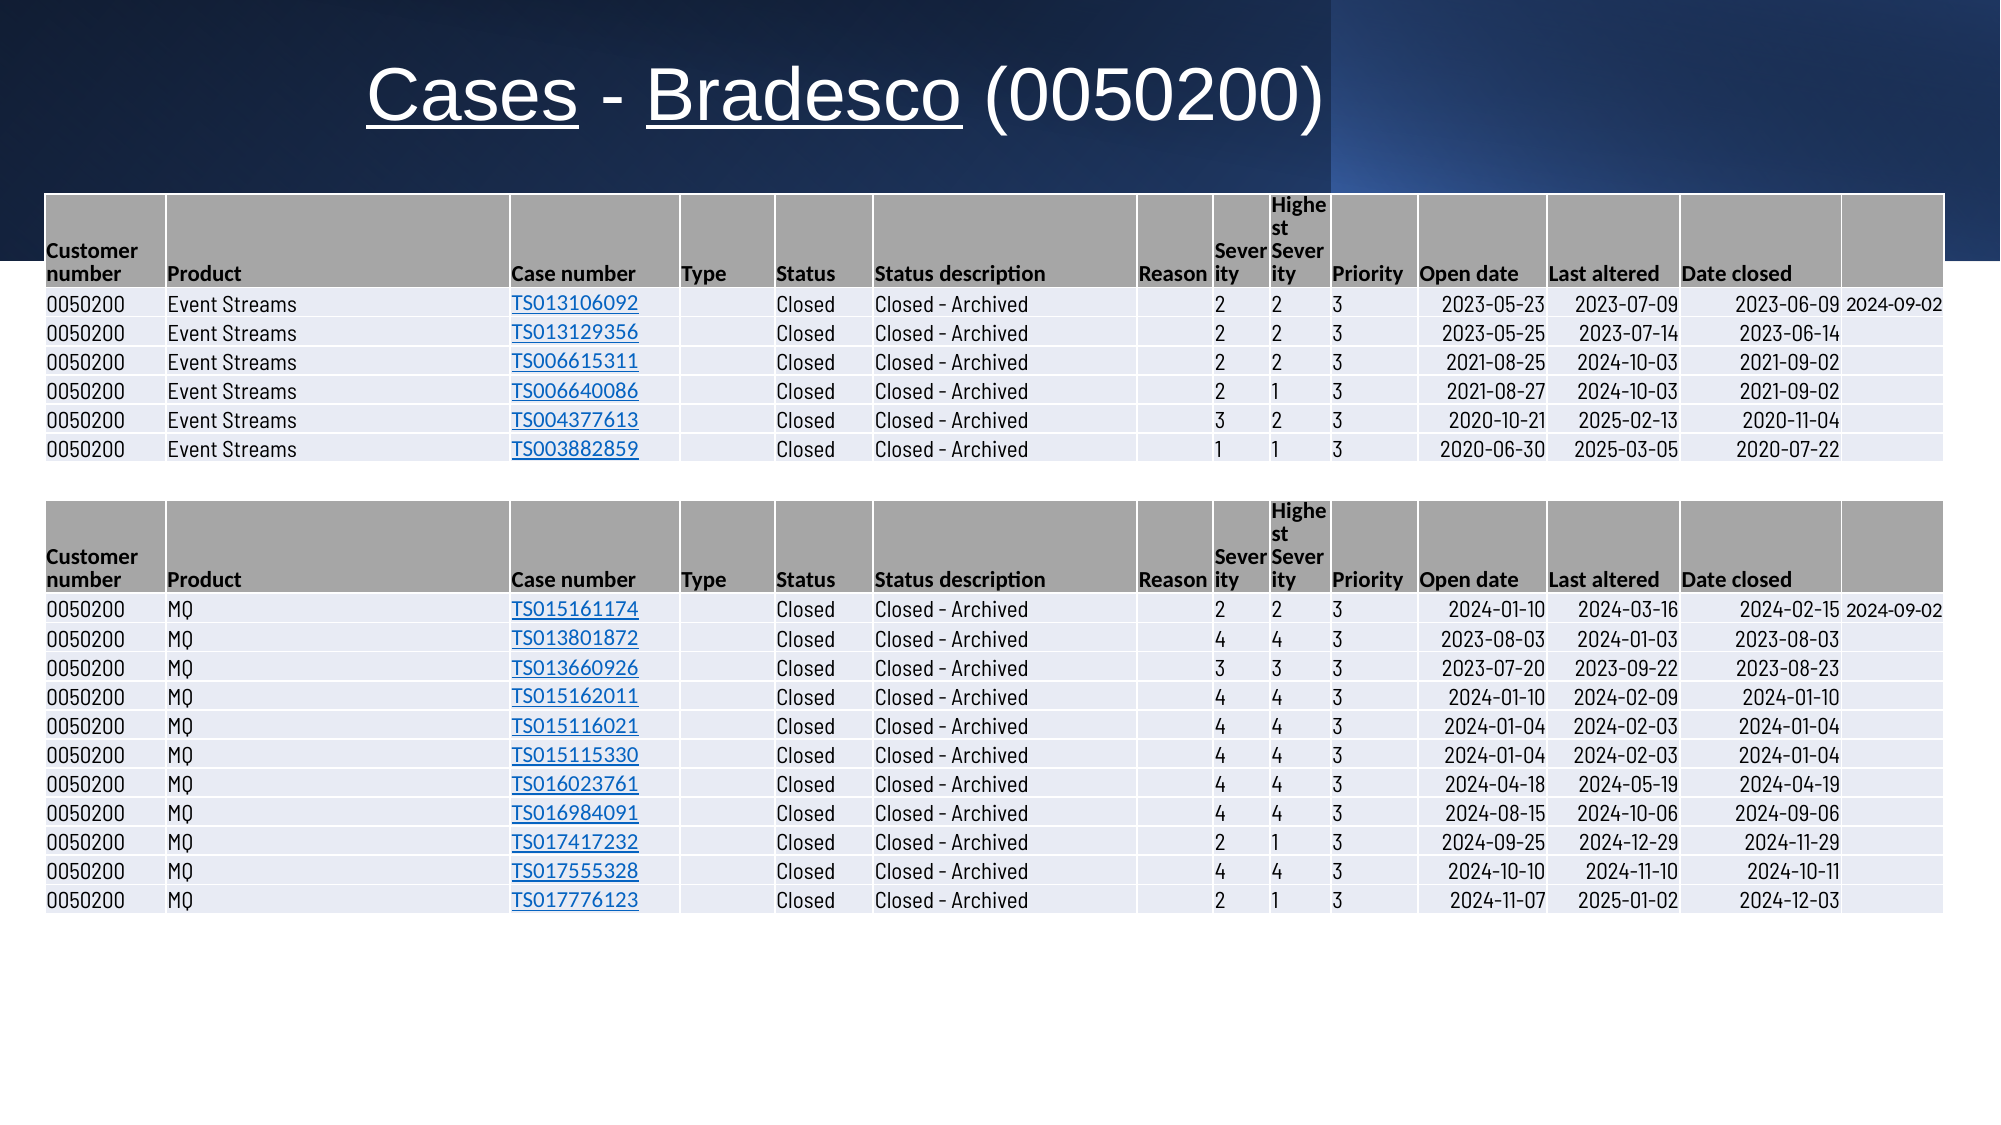

Cases - Bradesco (0050200)
| Customer number | Product | Case number | Type | Status | Status description | Reason | Severity | Highest Severity | Priority | Open date | Last altered | Date closed |  |
| --- | --- | --- | --- | --- | --- | --- | --- | --- | --- | --- | --- | --- | --- |
| 0050200 | Event Streams | TS013106092 |  | Closed | Closed - Archived |  | 2 | 2 | 3 | 2023-05-23 | 2023-07-09 | 2023-06-09 | 2024-09-02 |
| 0050200 | Event Streams | TS013129356 |  | Closed | Closed - Archived |  | 2 | 2 | 3 | 2023-05-25 | 2023-07-14 | 2023-06-14 |  |
| 0050200 | Event Streams | TS006615311 |  | Closed | Closed - Archived |  | 2 | 2 | 3 | 2021-08-25 | 2024-10-03 | 2021-09-02 |  |
| 0050200 | Event Streams | TS006640086 |  | Closed | Closed - Archived |  | 2 | 1 | 3 | 2021-08-27 | 2024-10-03 | 2021-09-02 |  |
| 0050200 | Event Streams | TS004377613 |  | Closed | Closed - Archived |  | 3 | 2 | 3 | 2020-10-21 | 2025-02-13 | 2020-11-04 |  |
| 0050200 | Event Streams | TS003882859 |  | Closed | Closed - Archived |  | 1 | 1 | 3 | 2020-06-30 | 2025-03-05 | 2020-07-22 |  |
| Customer number | Product | Case number | Type | Status | Status description | Reason | Severity | Highest Severity | Priority | Open date | Last altered | Date closed |  |
| --- | --- | --- | --- | --- | --- | --- | --- | --- | --- | --- | --- | --- | --- |
| 0050200 | MQ | TS015161174 |  | Closed | Closed - Archived |  | 2 | 2 | 3 | 2024-01-10 | 2024-03-16 | 2024-02-15 | 2024-09-02 |
| 0050200 | MQ | TS013801872 |  | Closed | Closed - Archived |  | 4 | 4 | 3 | 2023-08-03 | 2024-01-03 | 2023-08-03 |  |
| 0050200 | MQ | TS013660926 |  | Closed | Closed - Archived |  | 3 | 3 | 3 | 2023-07-20 | 2023-09-22 | 2023-08-23 |  |
| 0050200 | MQ | TS015162011 |  | Closed | Closed - Archived |  | 4 | 4 | 3 | 2024-01-10 | 2024-02-09 | 2024-01-10 |  |
| 0050200 | MQ | TS015116021 |  | Closed | Closed - Archived |  | 4 | 4 | 3 | 2024-01-04 | 2024-02-03 | 2024-01-04 |  |
| 0050200 | MQ | TS015115330 |  | Closed | Closed - Archived |  | 4 | 4 | 3 | 2024-01-04 | 2024-02-03 | 2024-01-04 |  |
| 0050200 | MQ | TS016023761 |  | Closed | Closed - Archived |  | 4 | 4 | 3 | 2024-04-18 | 2024-05-19 | 2024-04-19 |  |
| 0050200 | MQ | TS016984091 |  | Closed | Closed - Archived |  | 4 | 4 | 3 | 2024-08-15 | 2024-10-06 | 2024-09-06 |  |
| 0050200 | MQ | TS017417232 |  | Closed | Closed - Archived |  | 2 | 1 | 3 | 2024-09-25 | 2024-12-29 | 2024-11-29 |  |
| 0050200 | MQ | TS017555328 |  | Closed | Closed - Archived |  | 4 | 4 | 3 | 2024-10-10 | 2024-11-10 | 2024-10-11 |  |
| 0050200 | MQ | TS017776123 |  | Closed | Closed - Archived |  | 2 | 1 | 3 | 2024-11-07 | 2025-01-02 | 2024-12-03 |  |